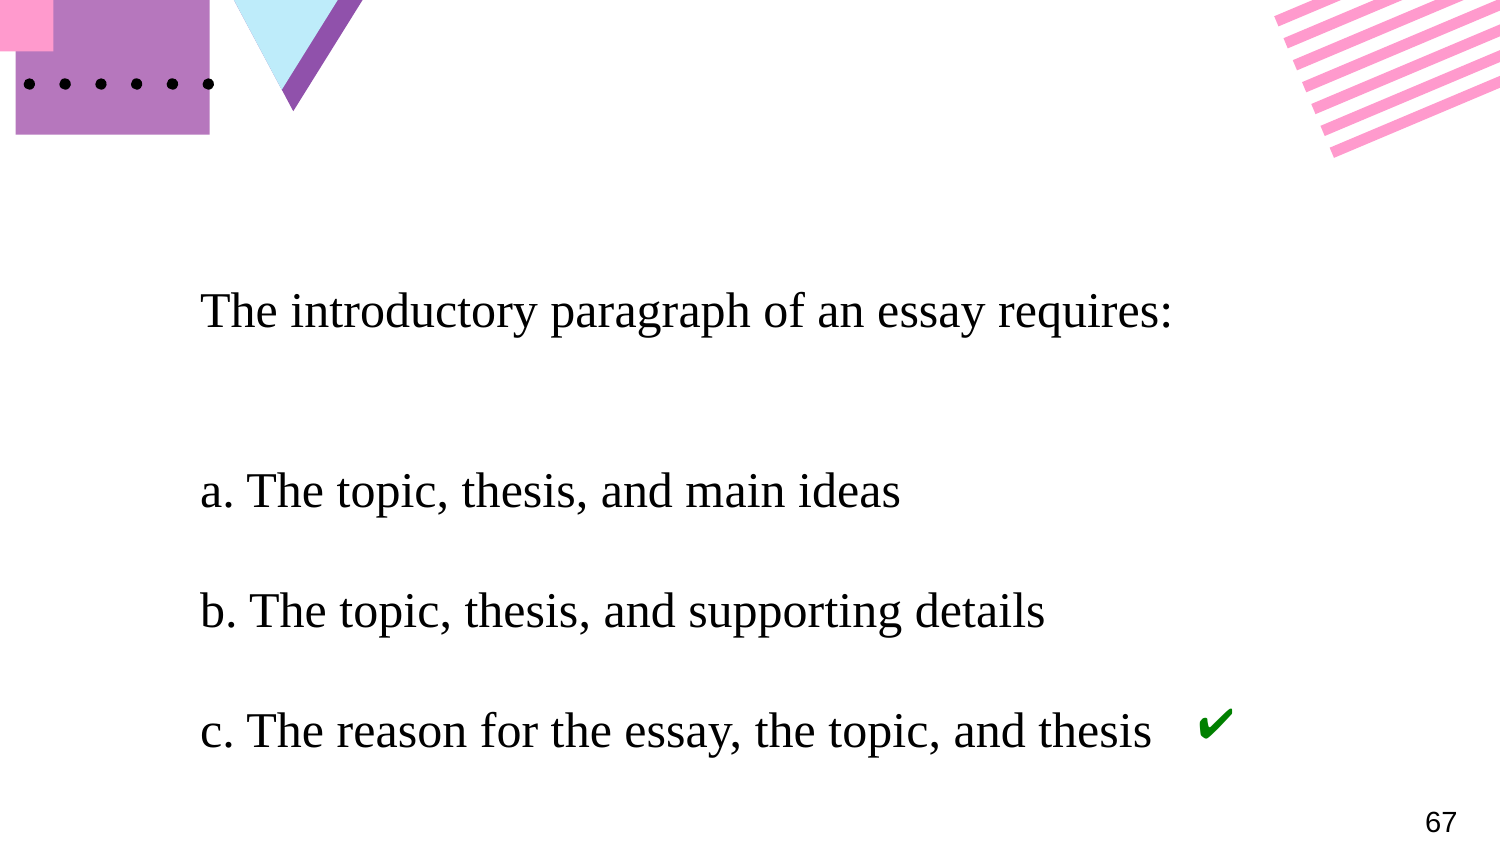

# The introductory paragraph of an essay requires: a. The topic, thesis, and main ideas b. The topic, thesis, and supporting details c. The reason for the essay, the topic, and thesis
✔
67